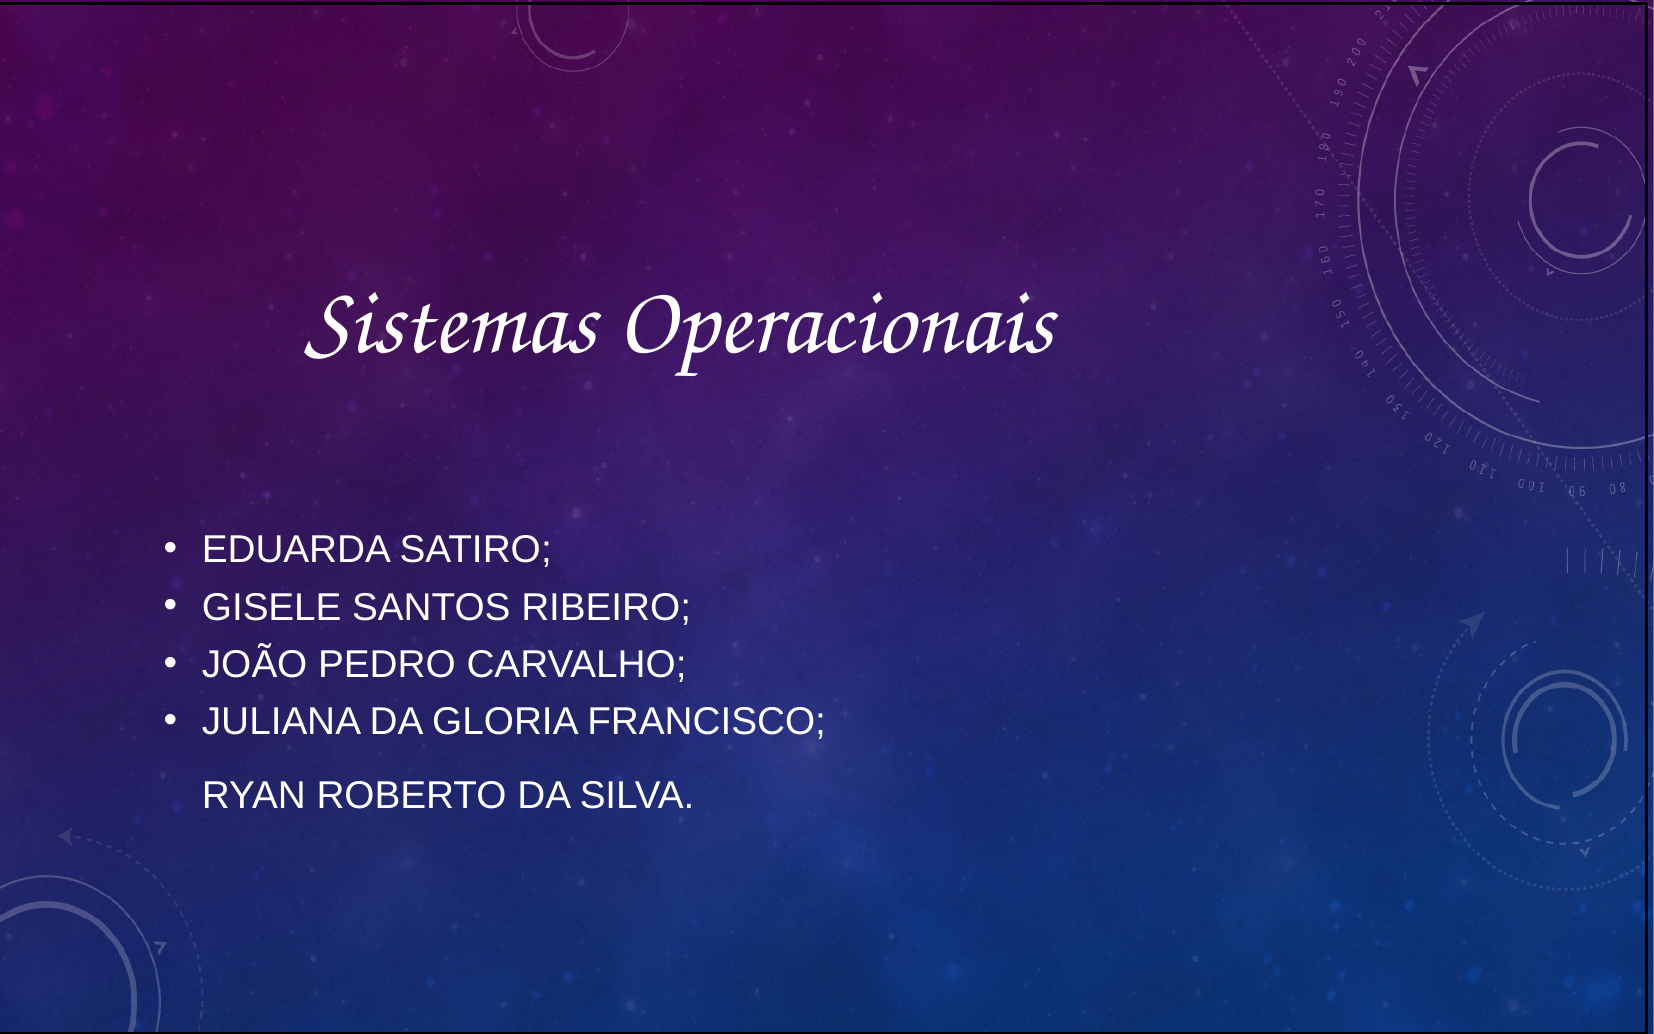

Sistemas Operacionais
EDUARDA SATIRO;
GISELE SANTOS RIBEIRO;
JOÃO PEDRO CARVALHO;
JULIANA DA GLORIA FRANCISCO;
RYAN ROBERTO DA SILVA.